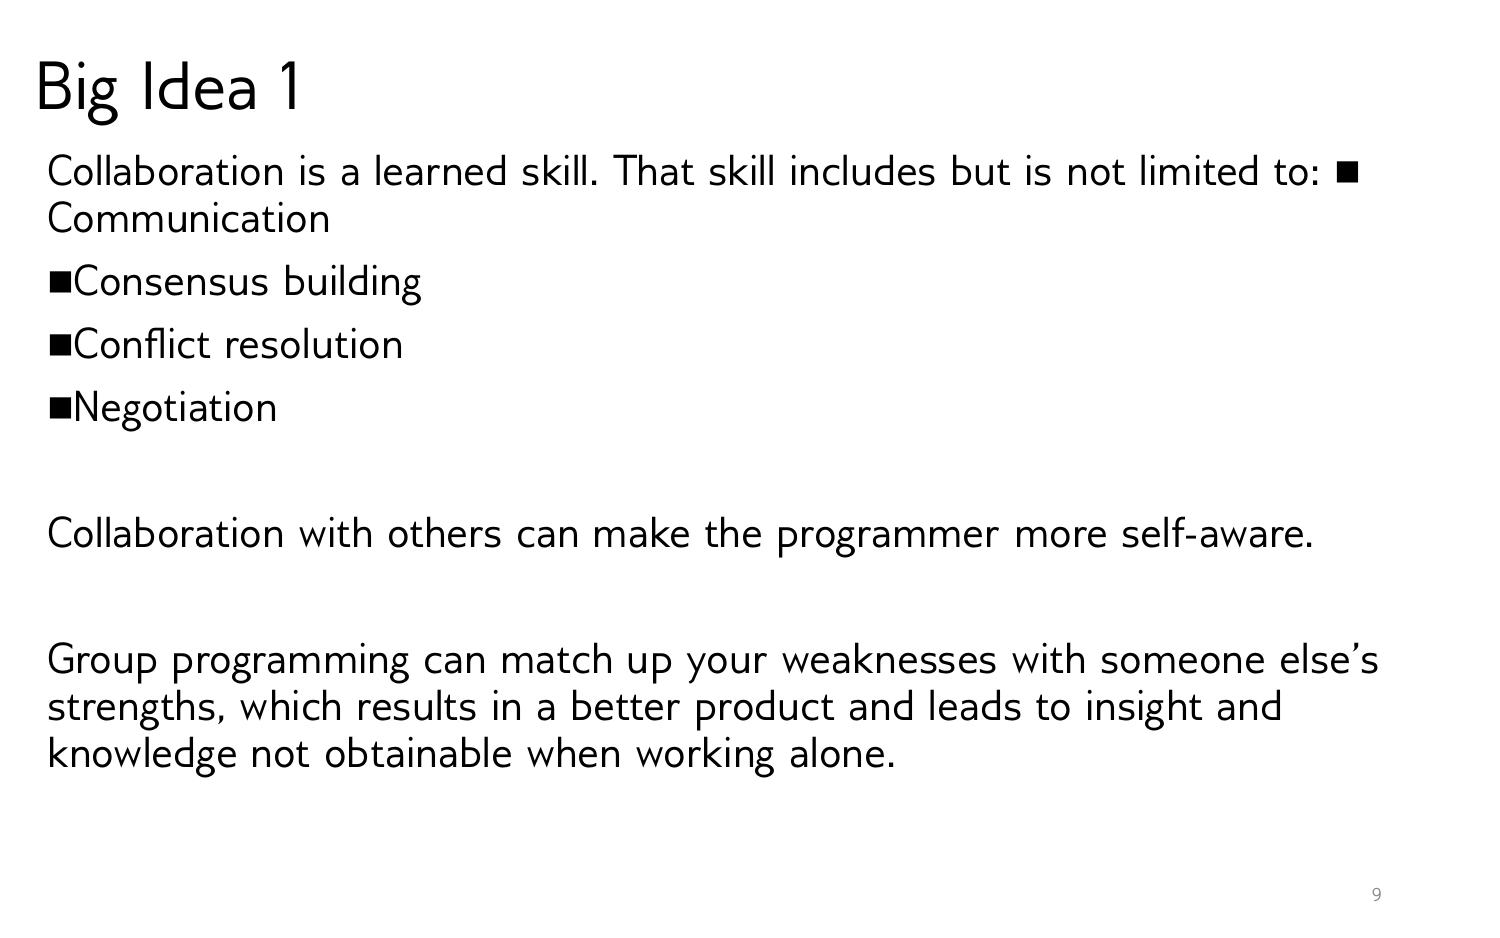

# Big Idea 1
﻿﻿Collaboration is a learned skill. That skill includes but is not limited to: ■​Communication
■​Consensus building
■​Conflict resolution
■​Negotiation
﻿
Collaboration with others can make the programmer more self-aware.

Group programming can match up your weaknesses with someone else’s strengths, which results in a better product and leads to insight and knowledge not obtainable when working alone.
﻿
9